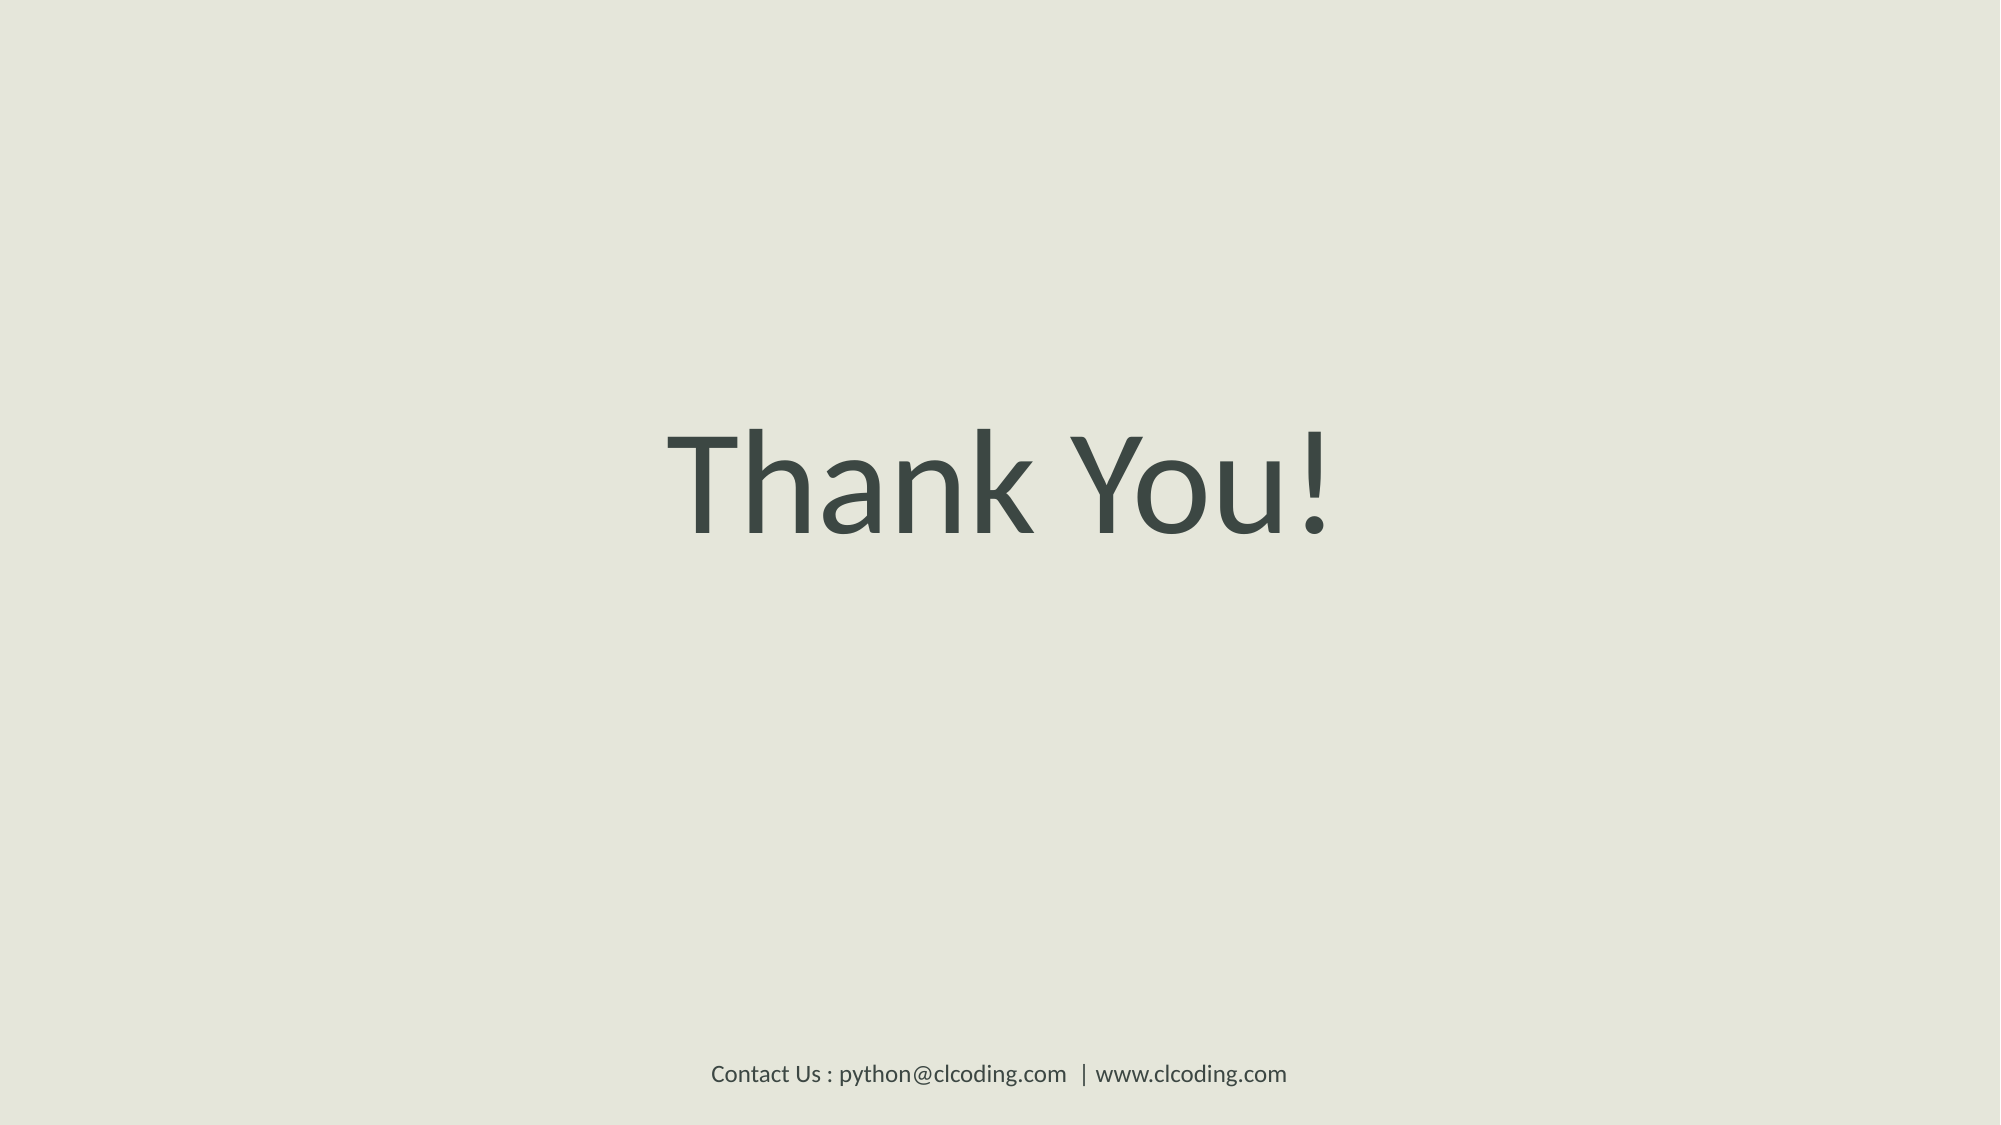

Thank You!
Contact Us : python@clcoding.com  | www.clcoding.com